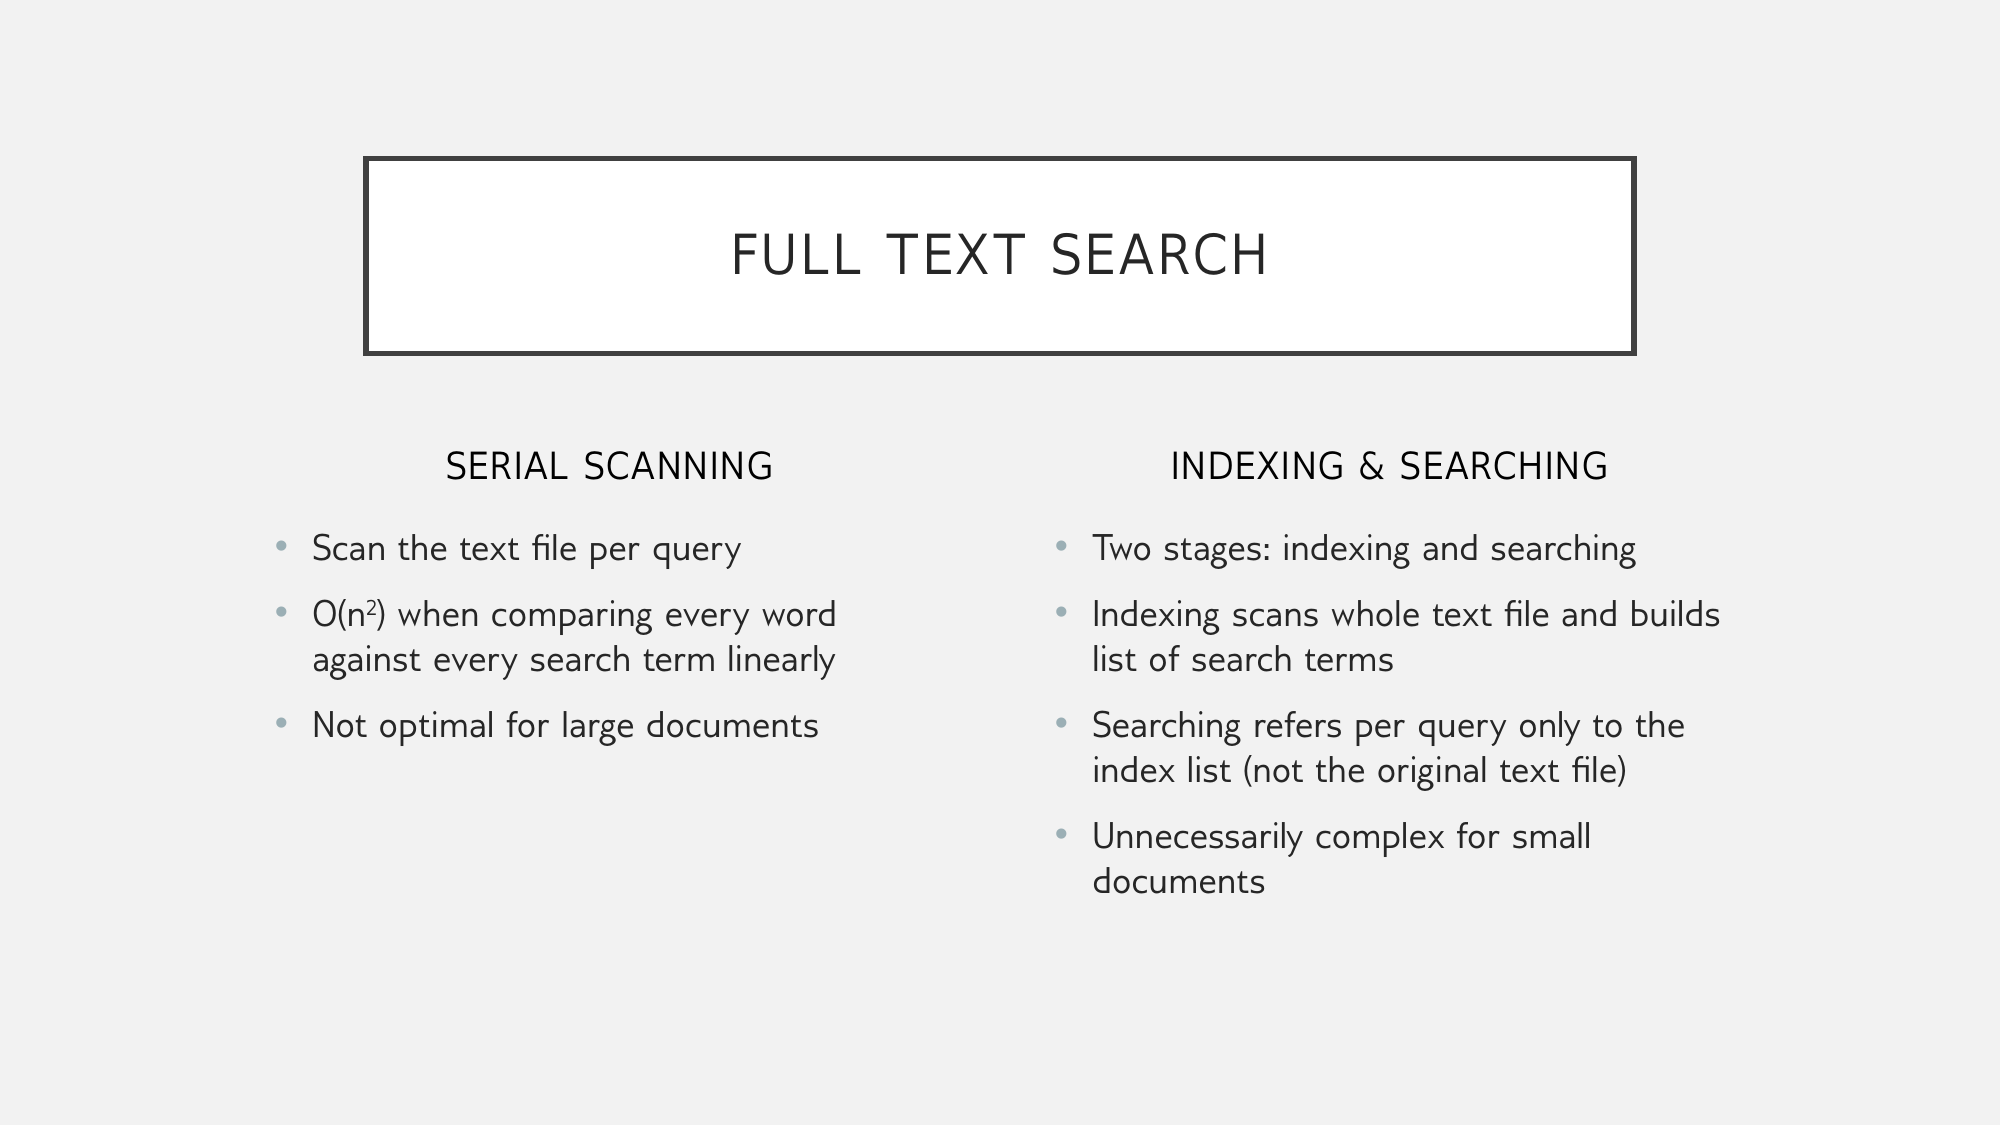

# Full Text search
Serial scanning
Indexing & searching
Scan the text file per query
O(n2) when comparing every word against every search term linearly
Not optimal for large documents
Two stages: indexing and searching
Indexing scans whole text file and builds list of search terms
Searching refers per query only to the index list (not the original text file)
Unnecessarily complex for small documents